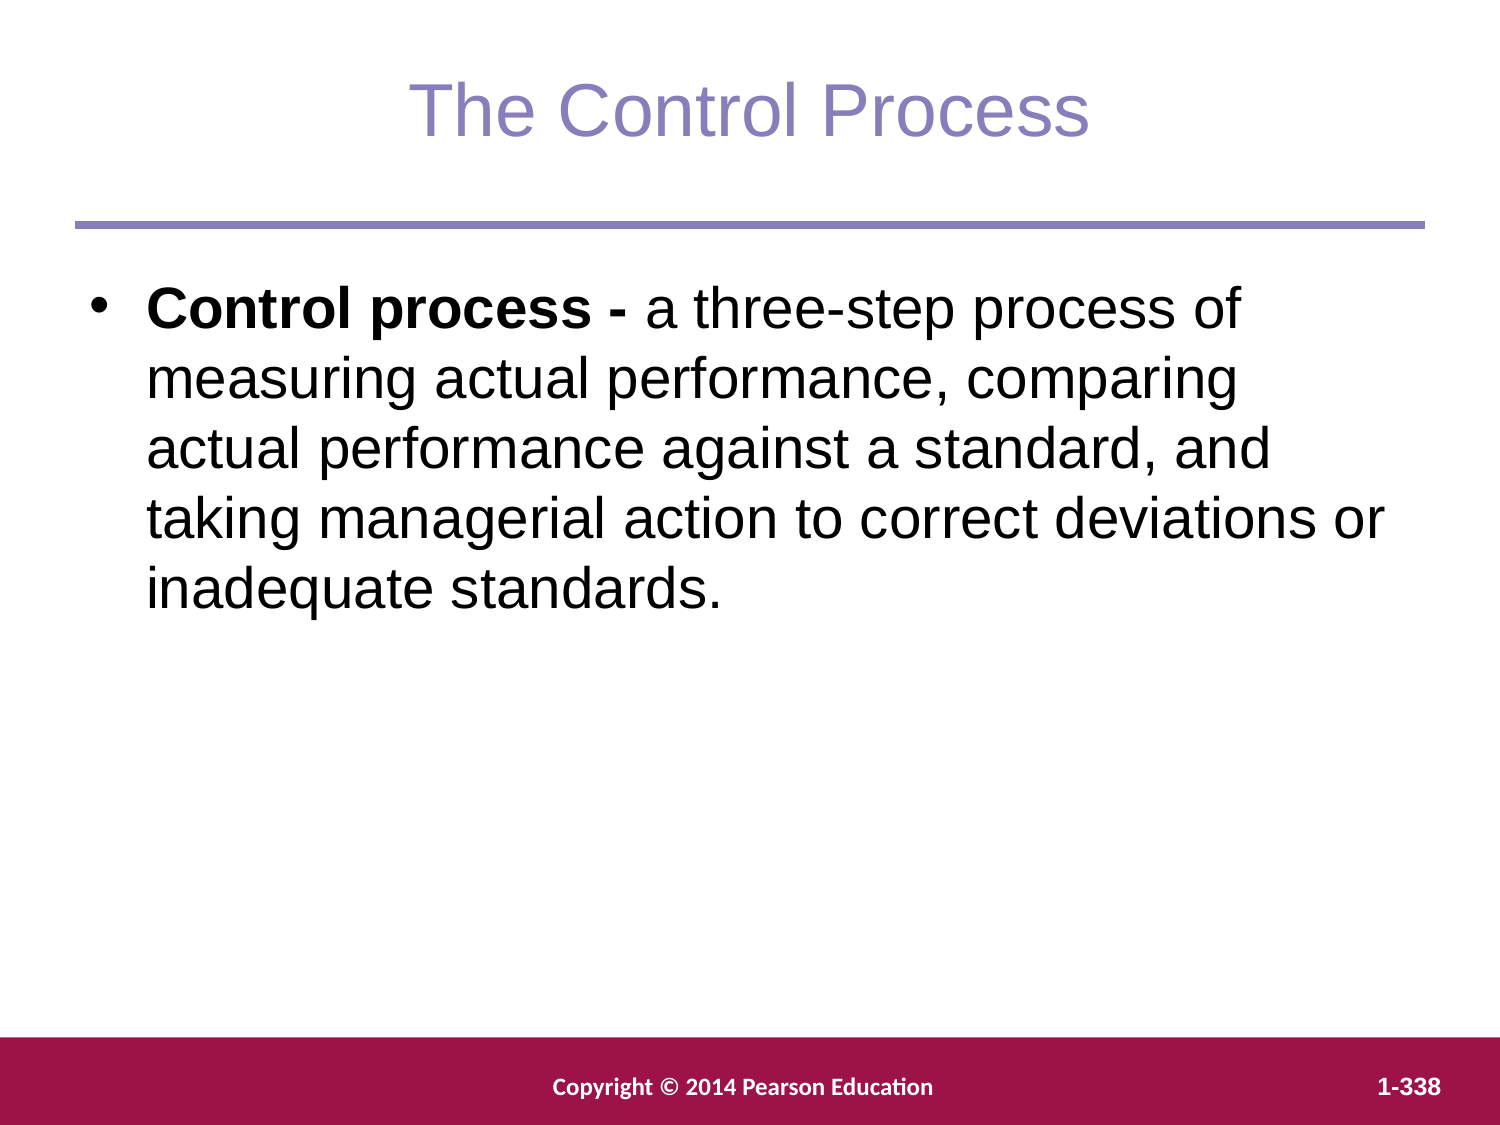

The Control Process
Control process - a three-step process of measuring actual performance, comparing actual performance against a standard, and taking managerial action to correct deviations or inadequate standards.